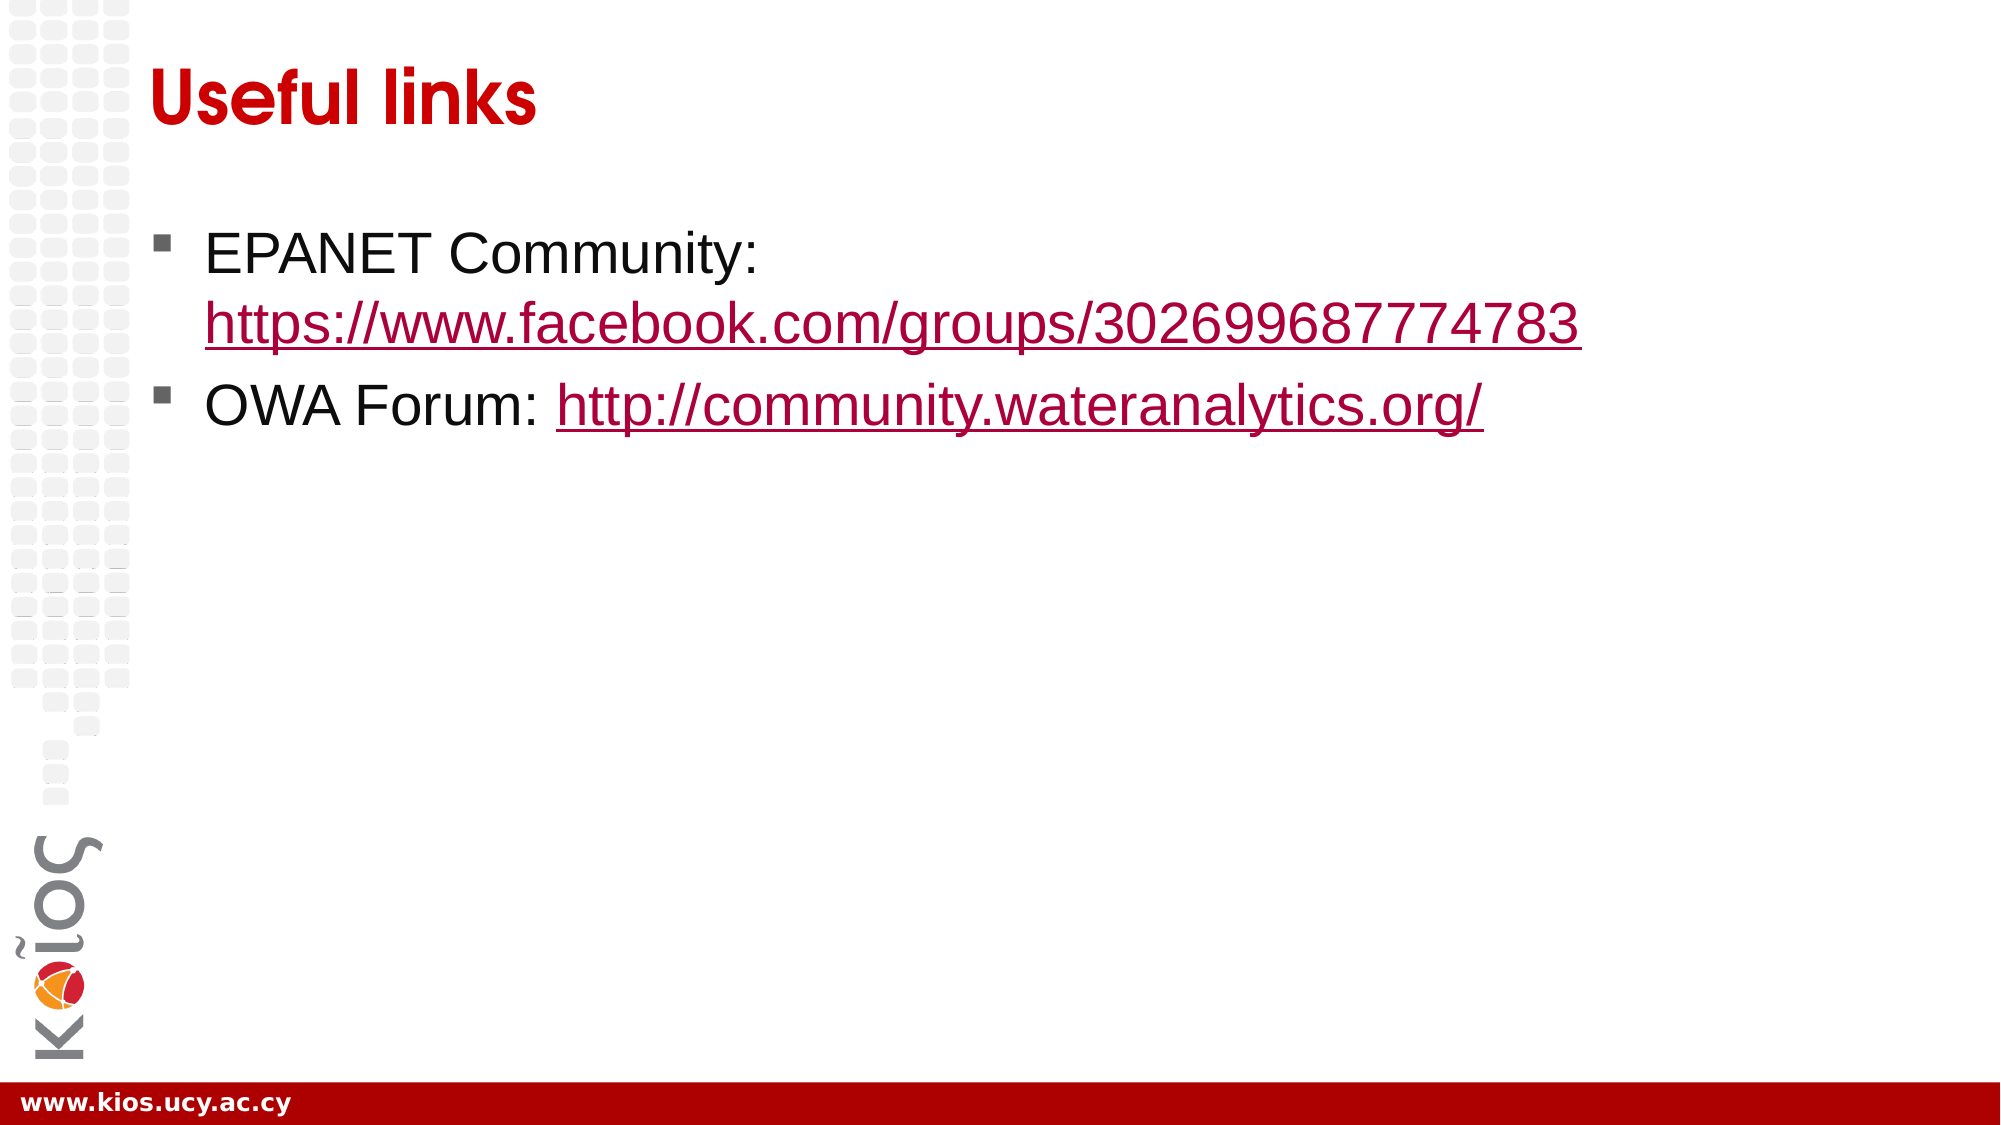

# Useful links
EPANET Community: https://www.facebook.com/groups/302699687774783
OWA Forum: http://community.wateranalytics.org/